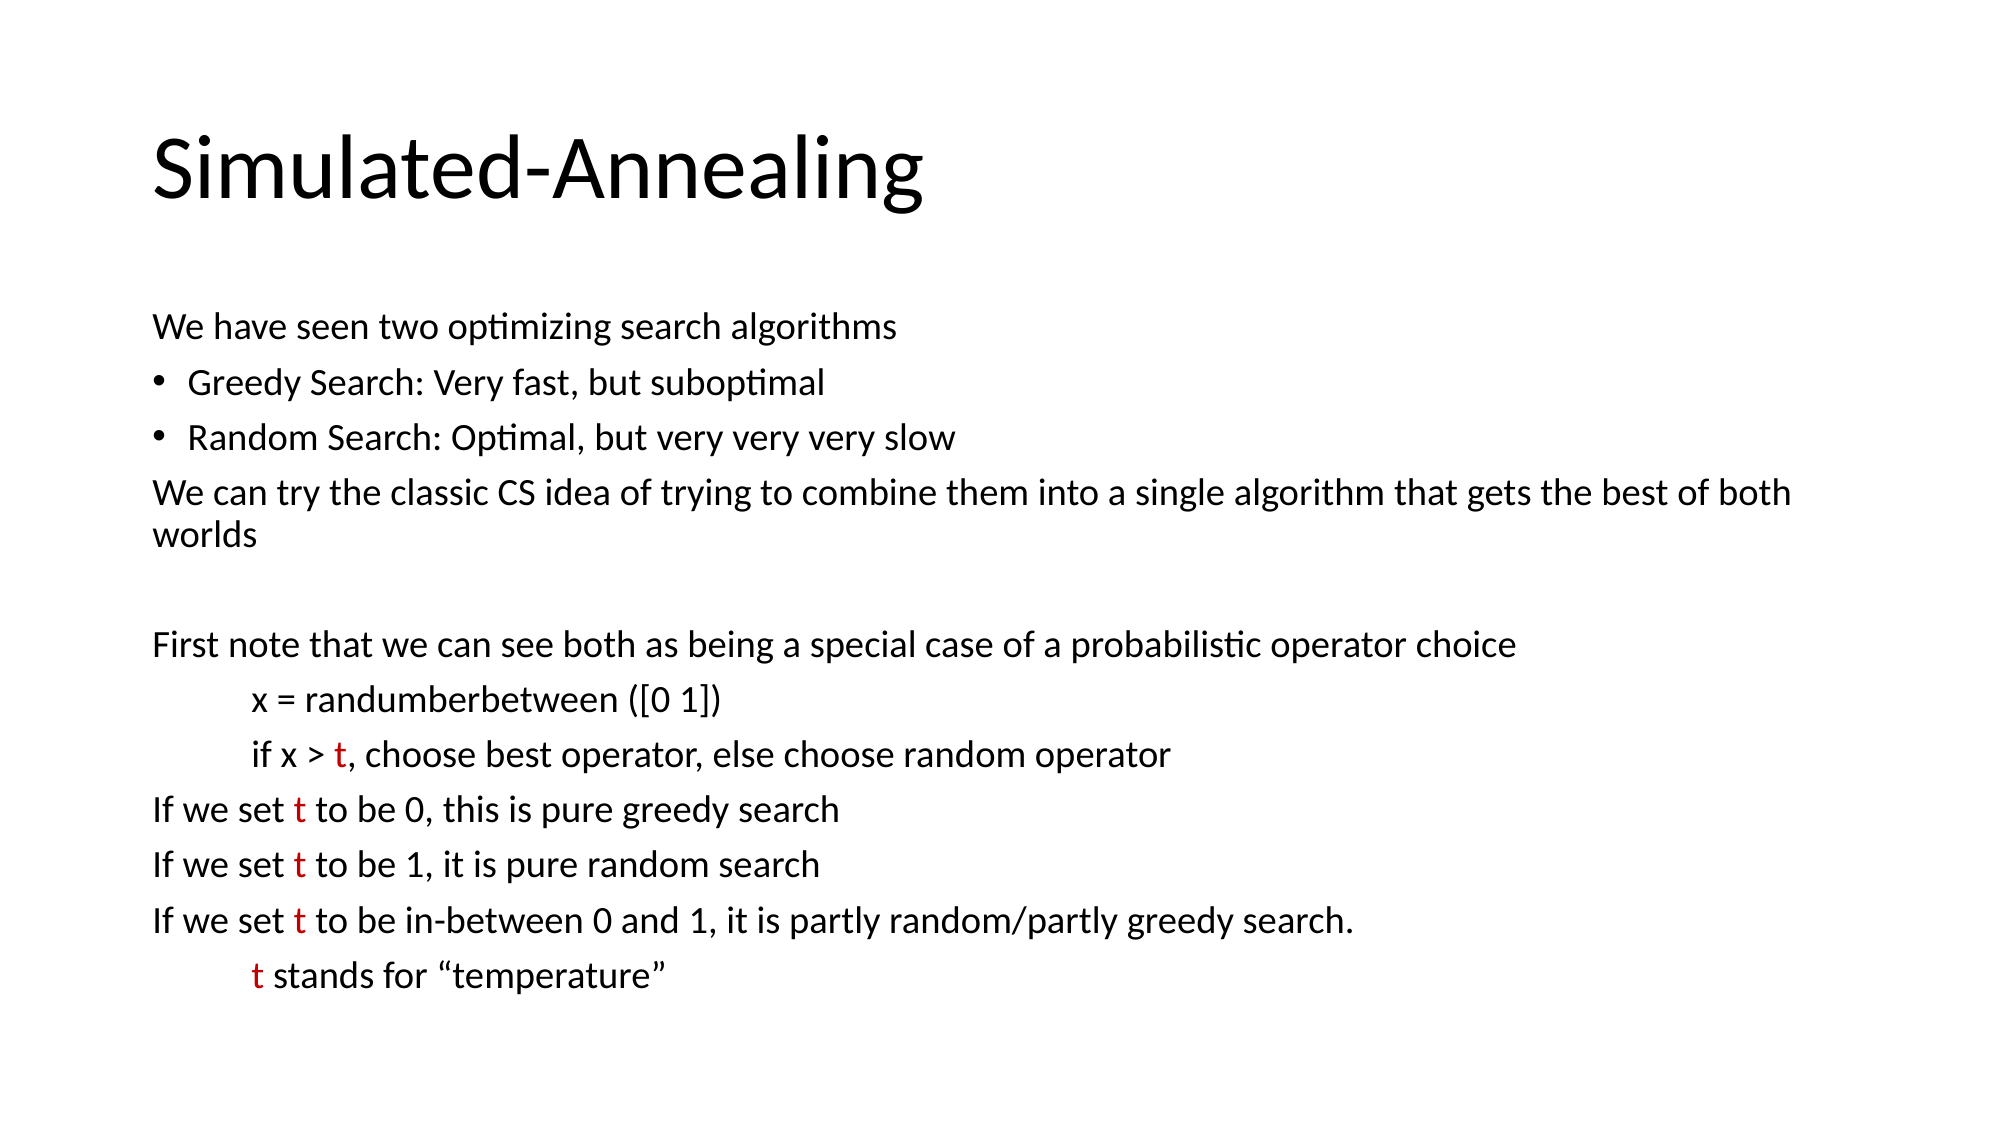

# Simulated-Annealing
We have seen two optimizing search algorithms
Greedy Search: Very fast, but suboptimal
Random Search: Optimal, but very very very slow
We can try the classic CS idea of trying to combine them into a single algorithm that gets the best of both worlds

First note that we can see both as being a special case of a probabilistic operator choice
	x = randumberbetween ([0 1])
	if x > t, choose best operator, else choose random operator
If we set t to be 0, this is pure greedy search
If we set t to be 1, it is pure random search
If we set t to be in-between 0 and 1, it is partly random/partly greedy search.
	t stands for “temperature”